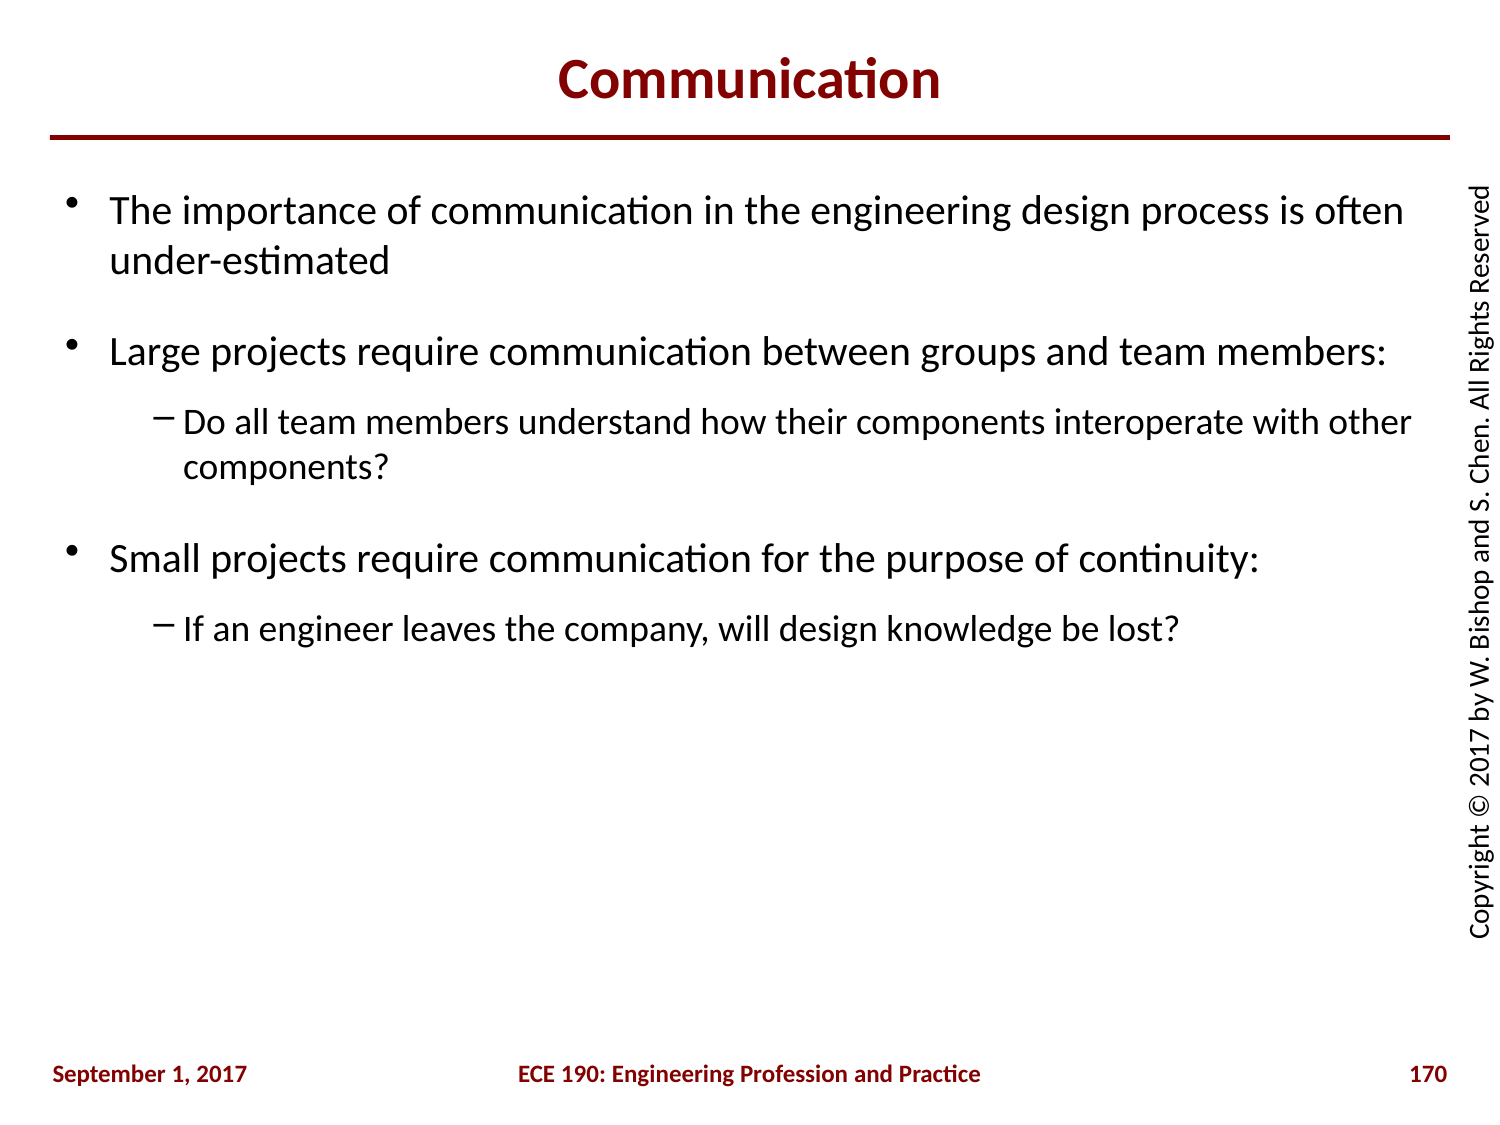

# Communication
The importance of communication in the engineering design process is often under-estimated
Large projects require communication between groups and team members:
Do all team members understand how their components interoperate with other components?
Small projects require communication for the purpose of continuity:
If an engineer leaves the company, will design knowledge be lost?
September 1, 2017
ECE 190: Engineering Profession and Practice
170